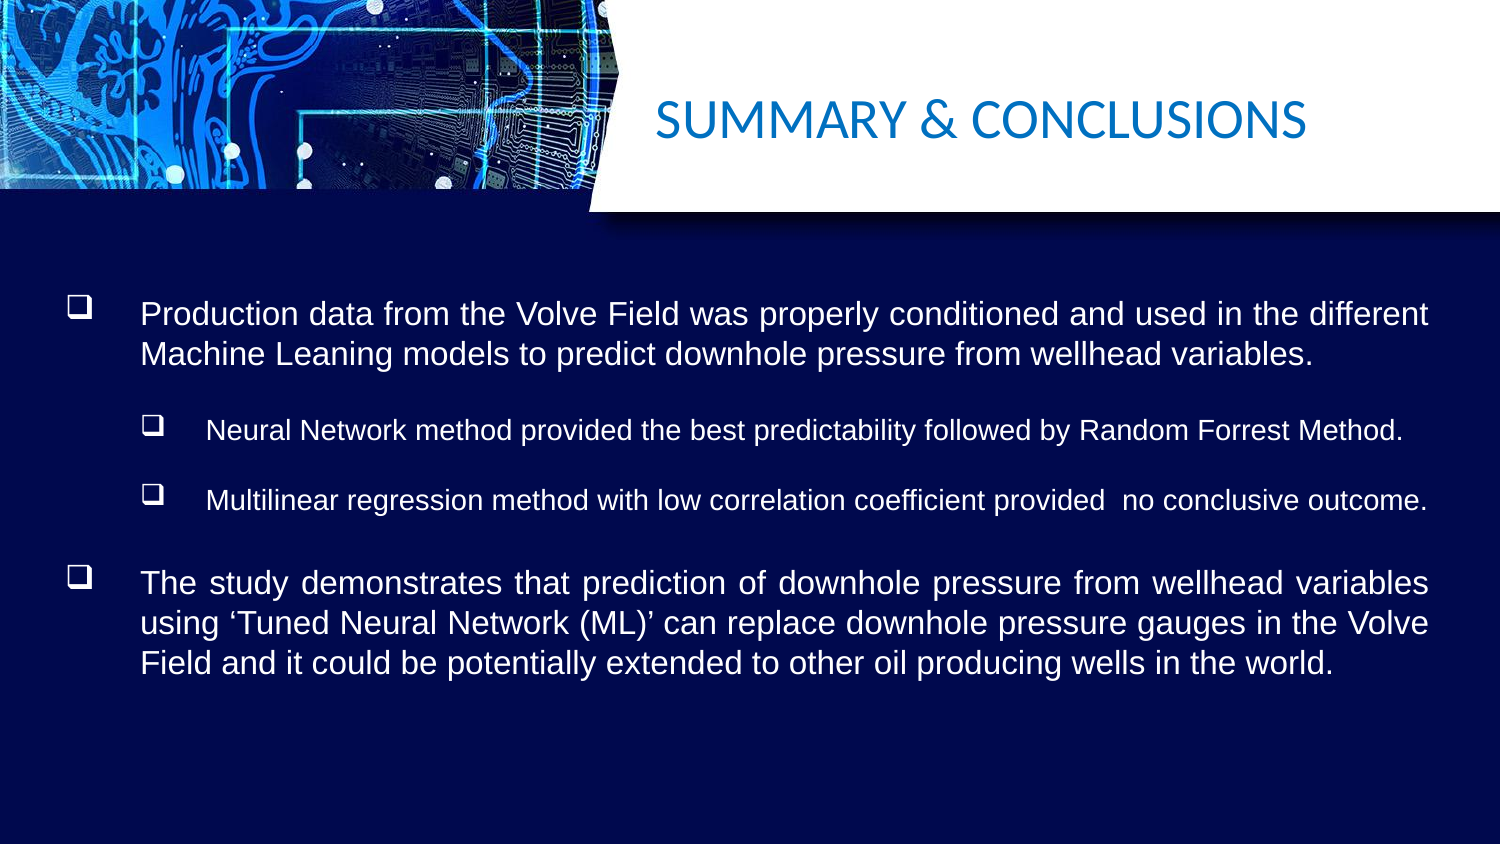

SUMMARY & CONCLUSIONS
Production data from the Volve Field was properly conditioned and used in the different Machine Leaning models to predict downhole pressure from wellhead variables.

Neural Network method provided the best predictability followed by Random Forrest Method.

Multilinear regression method with low correlation coefficient provided  no conclusive outcome.

The study demonstrates that prediction of downhole pressure from wellhead variables using ‘Tuned Neural Network (ML)’ can replace downhole pressure gauges in the Volve Field and it could be potentially extended to other oil producing wells in the world.